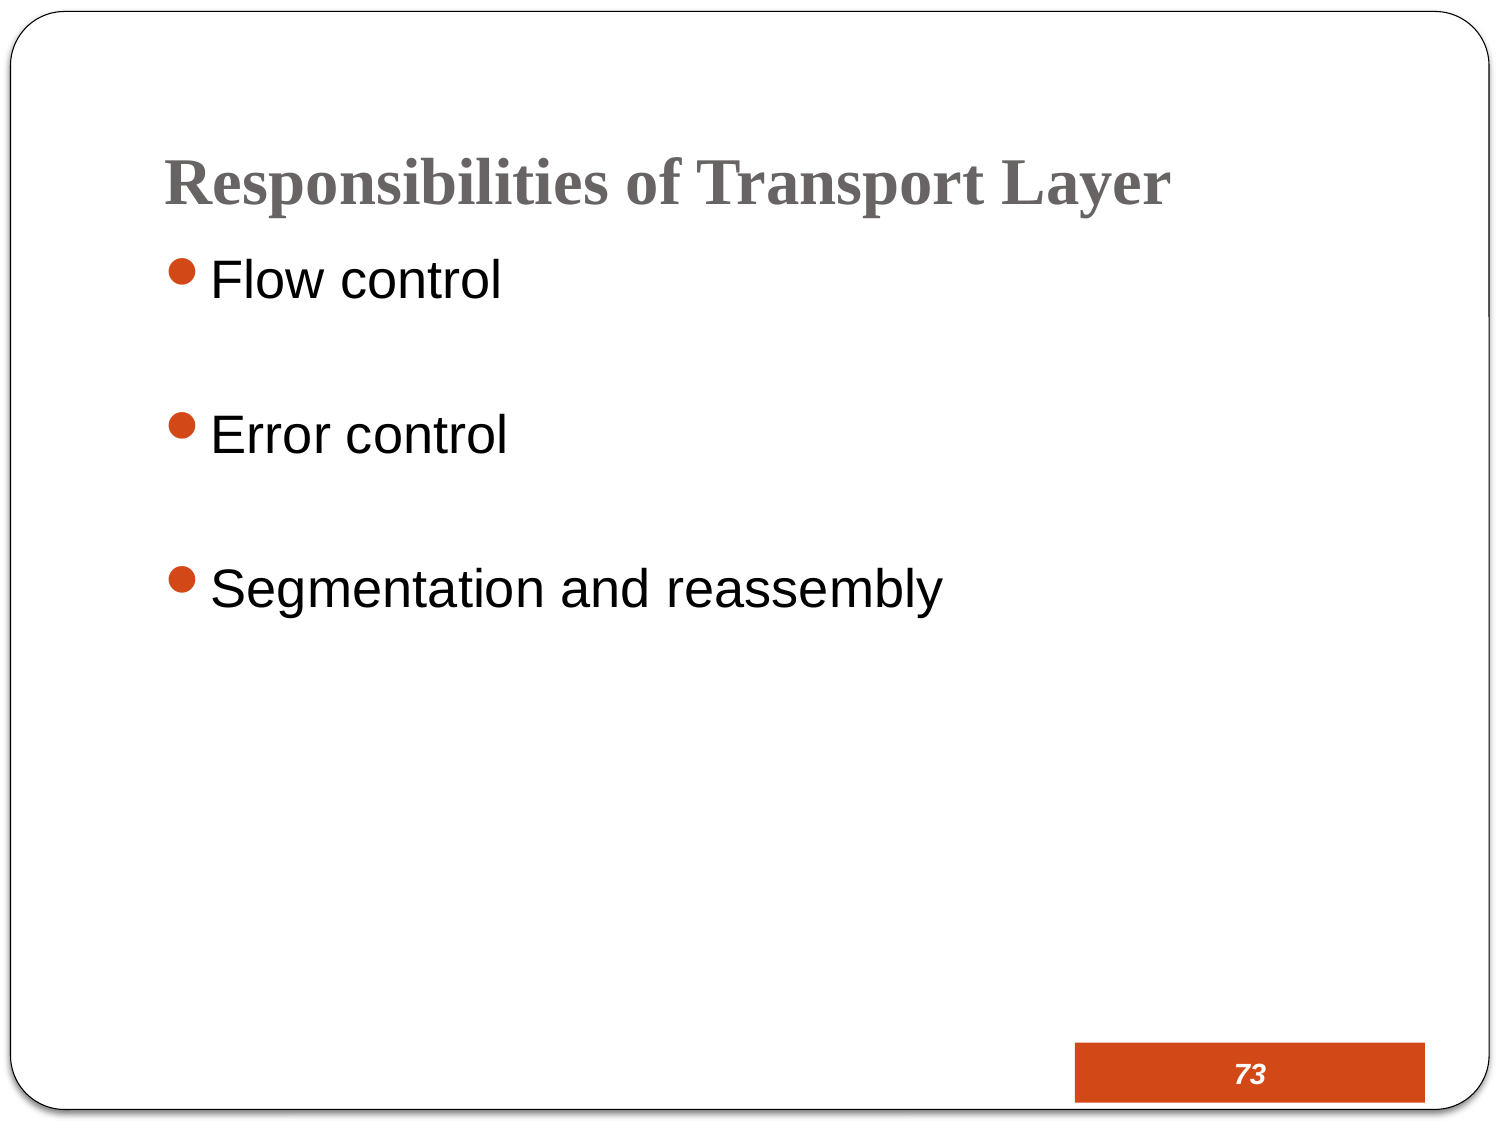

# Responsibilities of Transport Layer
Flow control

Error control

Segmentation and reassembly

73